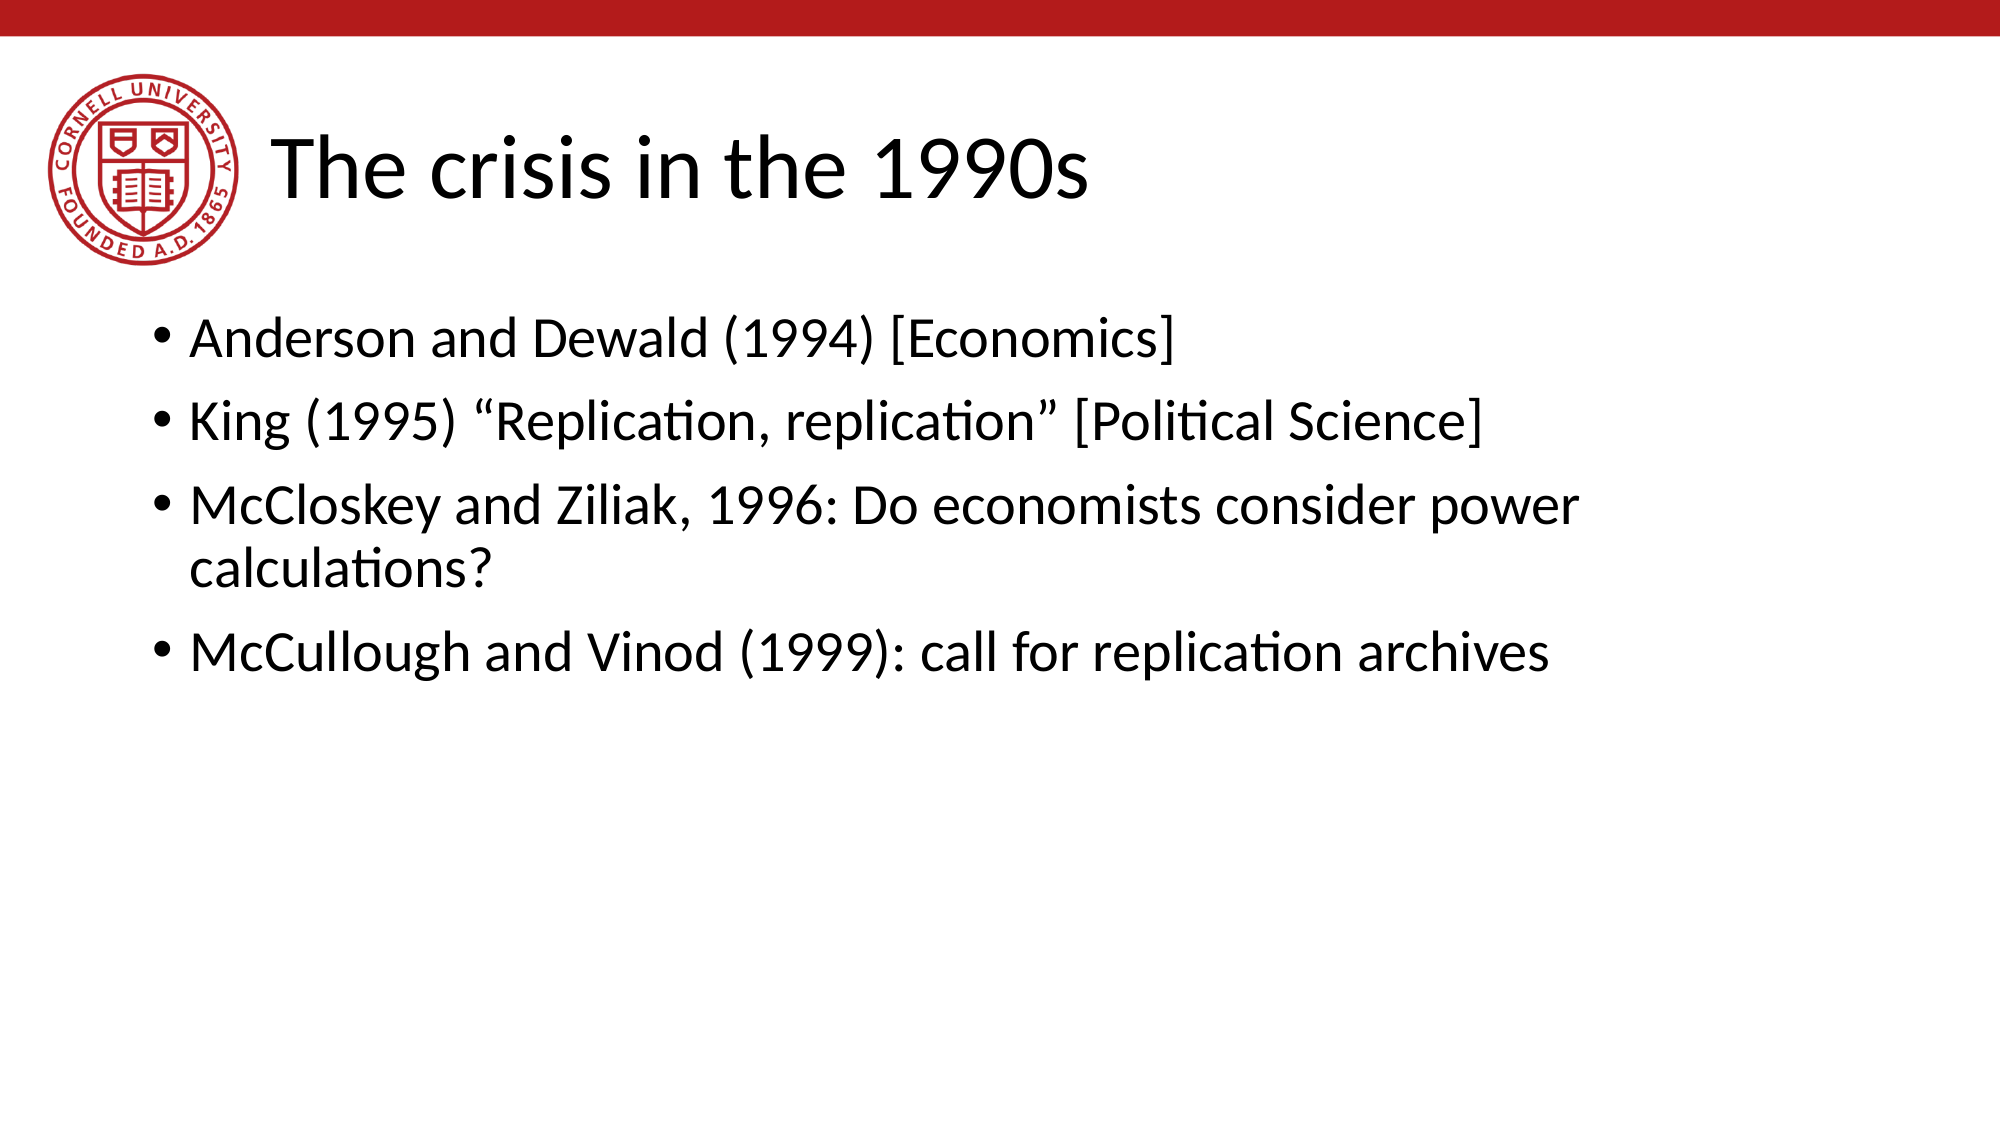

# The crisis in the 1990s
Anderson and Dewald (1994) [Economics]
King (1995) “Replication, replication” [Political Science]
McCloskey and Ziliak, 1996: Do economists consider power calculations?
McCullough and Vinod (1999): call for replication archives